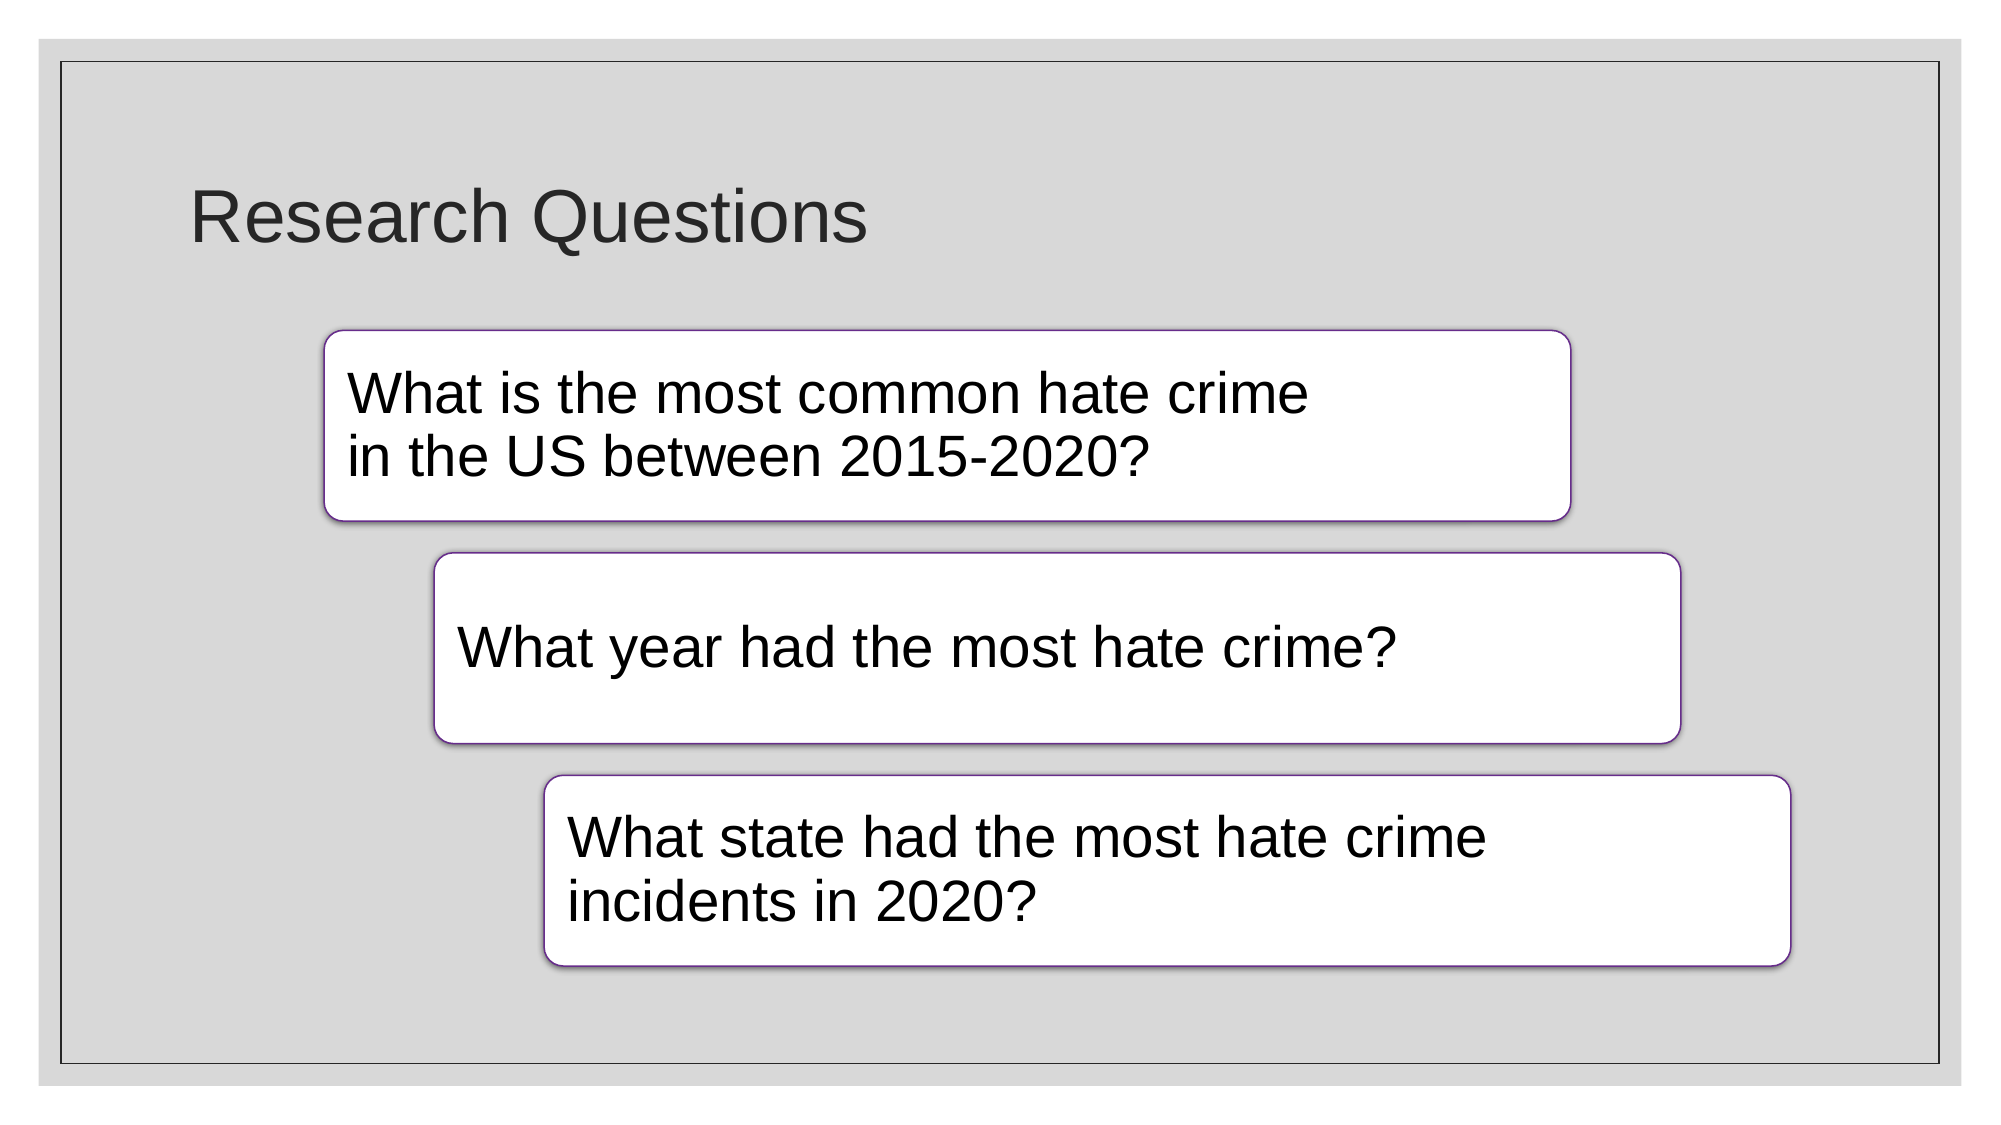

# Research Questions

What is the most common hate crime in the US between 2015-2020?

What year had the most hate crime?

What state had the most hate crime incidents in 2020?